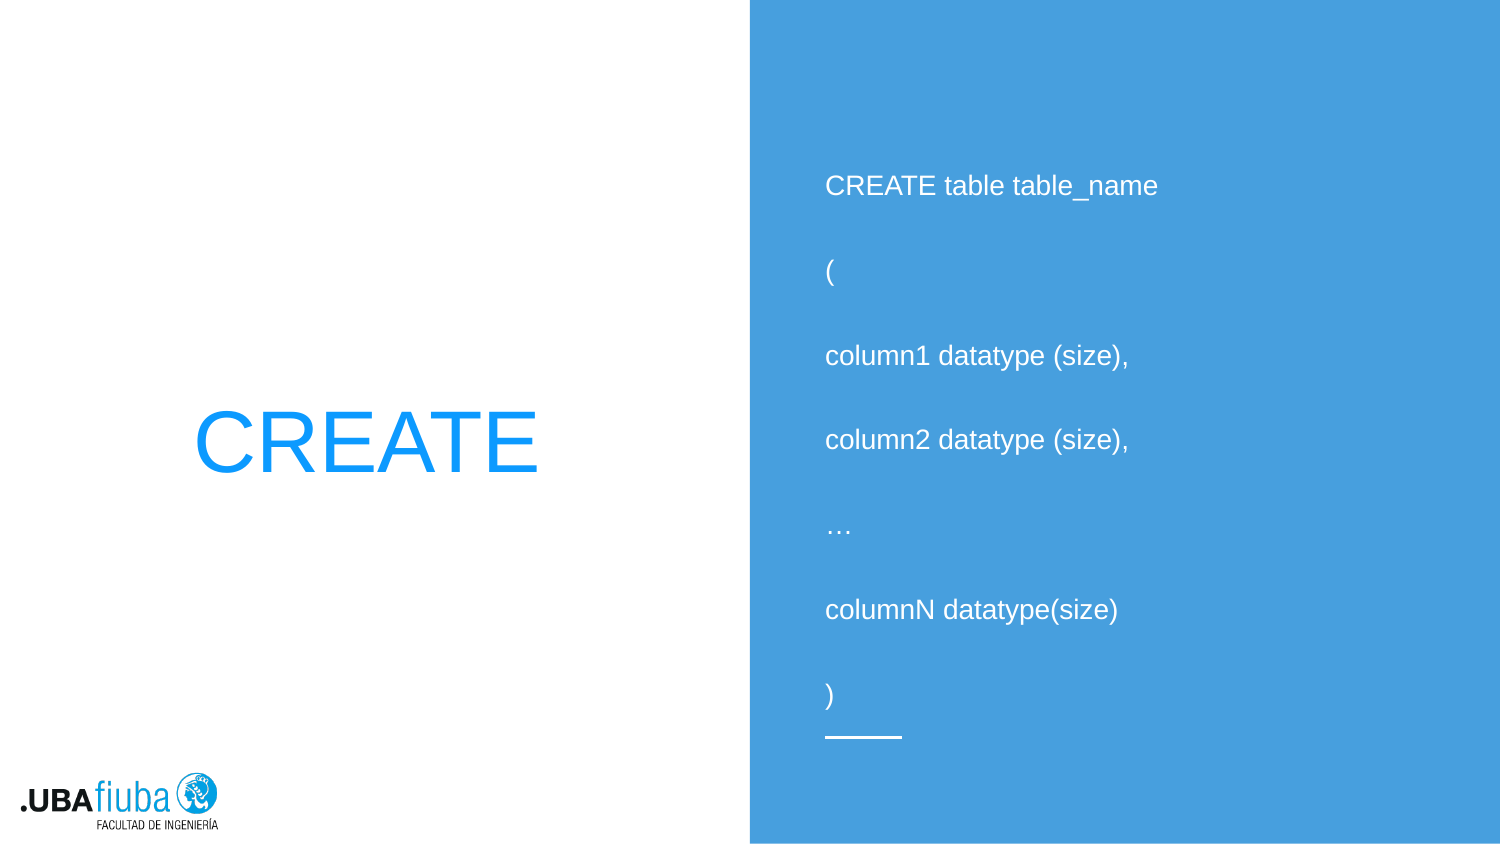

CREATE table table_name
(
column1 datatype (size),
column2 datatype (size),
…
columnN datatype(size)
)
# CREATE